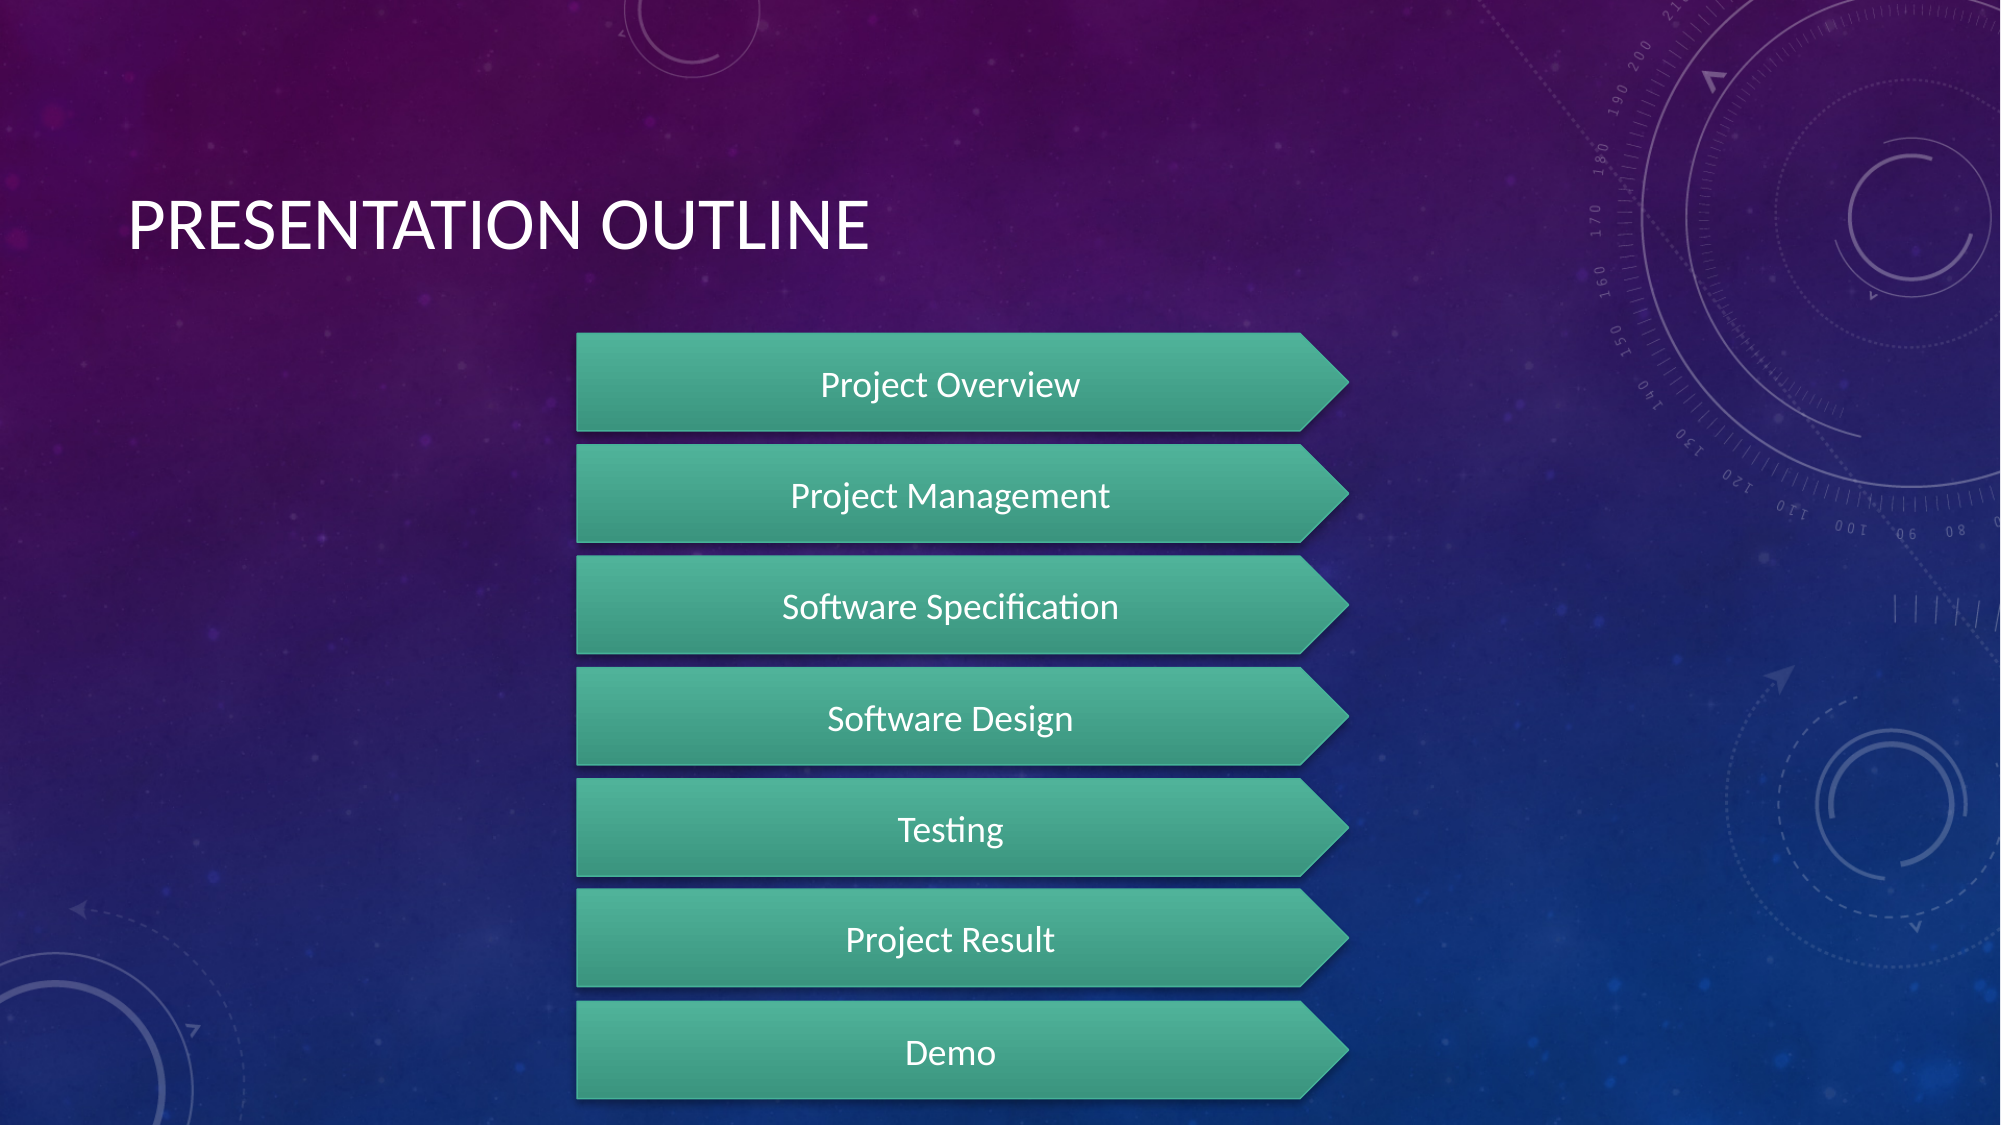

# Presentation Outline
Project Overview
Project Management
Software Specification
Software Design
Testing
Project Result
Demo